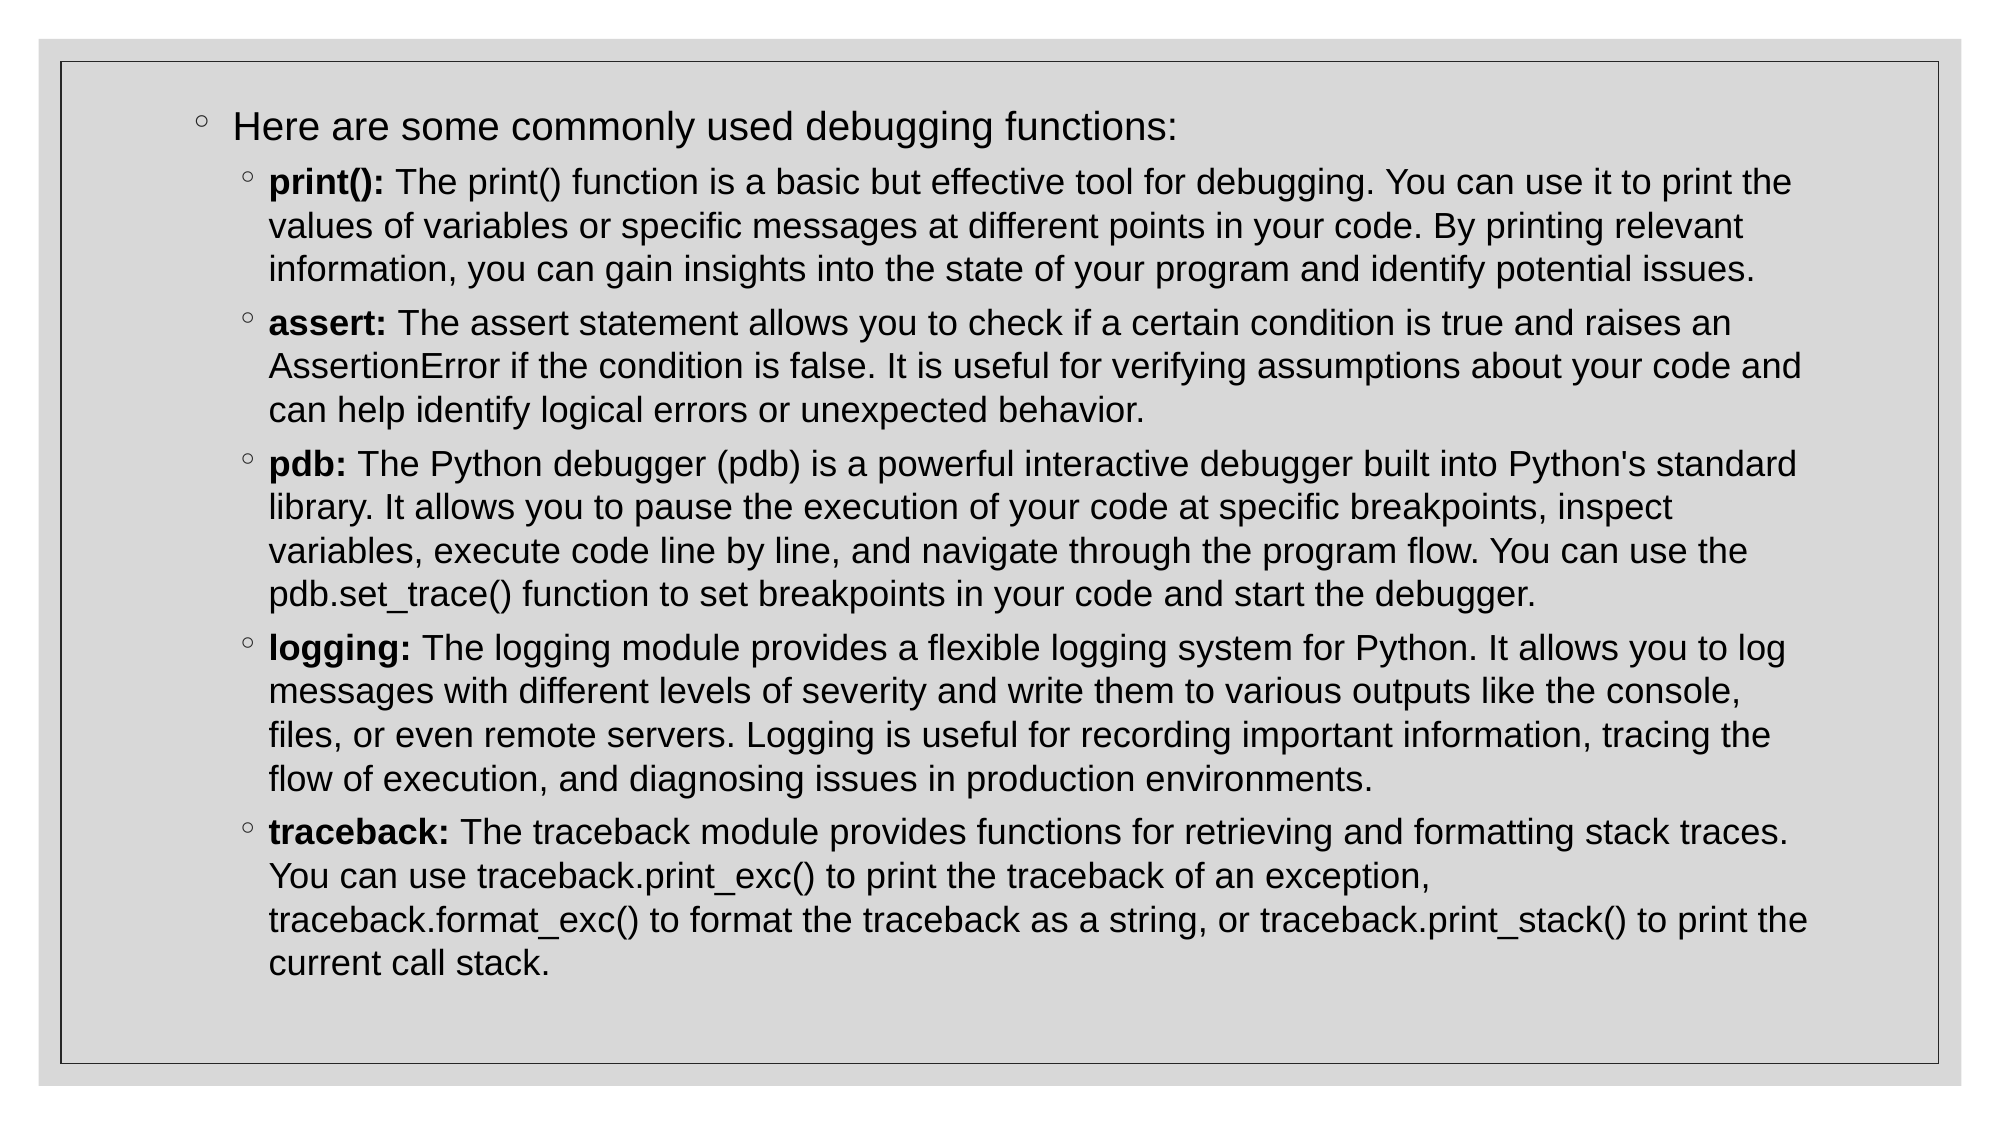

Here are some commonly used debugging functions:
print(): The print() function is a basic but effective tool for debugging. You can use it to print the values of variables or specific messages at different points in your code. By printing relevant information, you can gain insights into the state of your program and identify potential issues.
assert: The assert statement allows you to check if a certain condition is true and raises an AssertionError if the condition is false. It is useful for verifying assumptions about your code and can help identify logical errors or unexpected behavior.
pdb: The Python debugger (pdb) is a powerful interactive debugger built into Python's standard library. It allows you to pause the execution of your code at specific breakpoints, inspect variables, execute code line by line, and navigate through the program flow. You can use the pdb.set_trace() function to set breakpoints in your code and start the debugger.
logging: The logging module provides a flexible logging system for Python. It allows you to log messages with different levels of severity and write them to various outputs like the console, files, or even remote servers. Logging is useful for recording important information, tracing the flow of execution, and diagnosing issues in production environments.
traceback: The traceback module provides functions for retrieving and formatting stack traces. You can use traceback.print_exc() to print the traceback of an exception, traceback.format_exc() to format the traceback as a string, or traceback.print_stack() to print the current call stack.